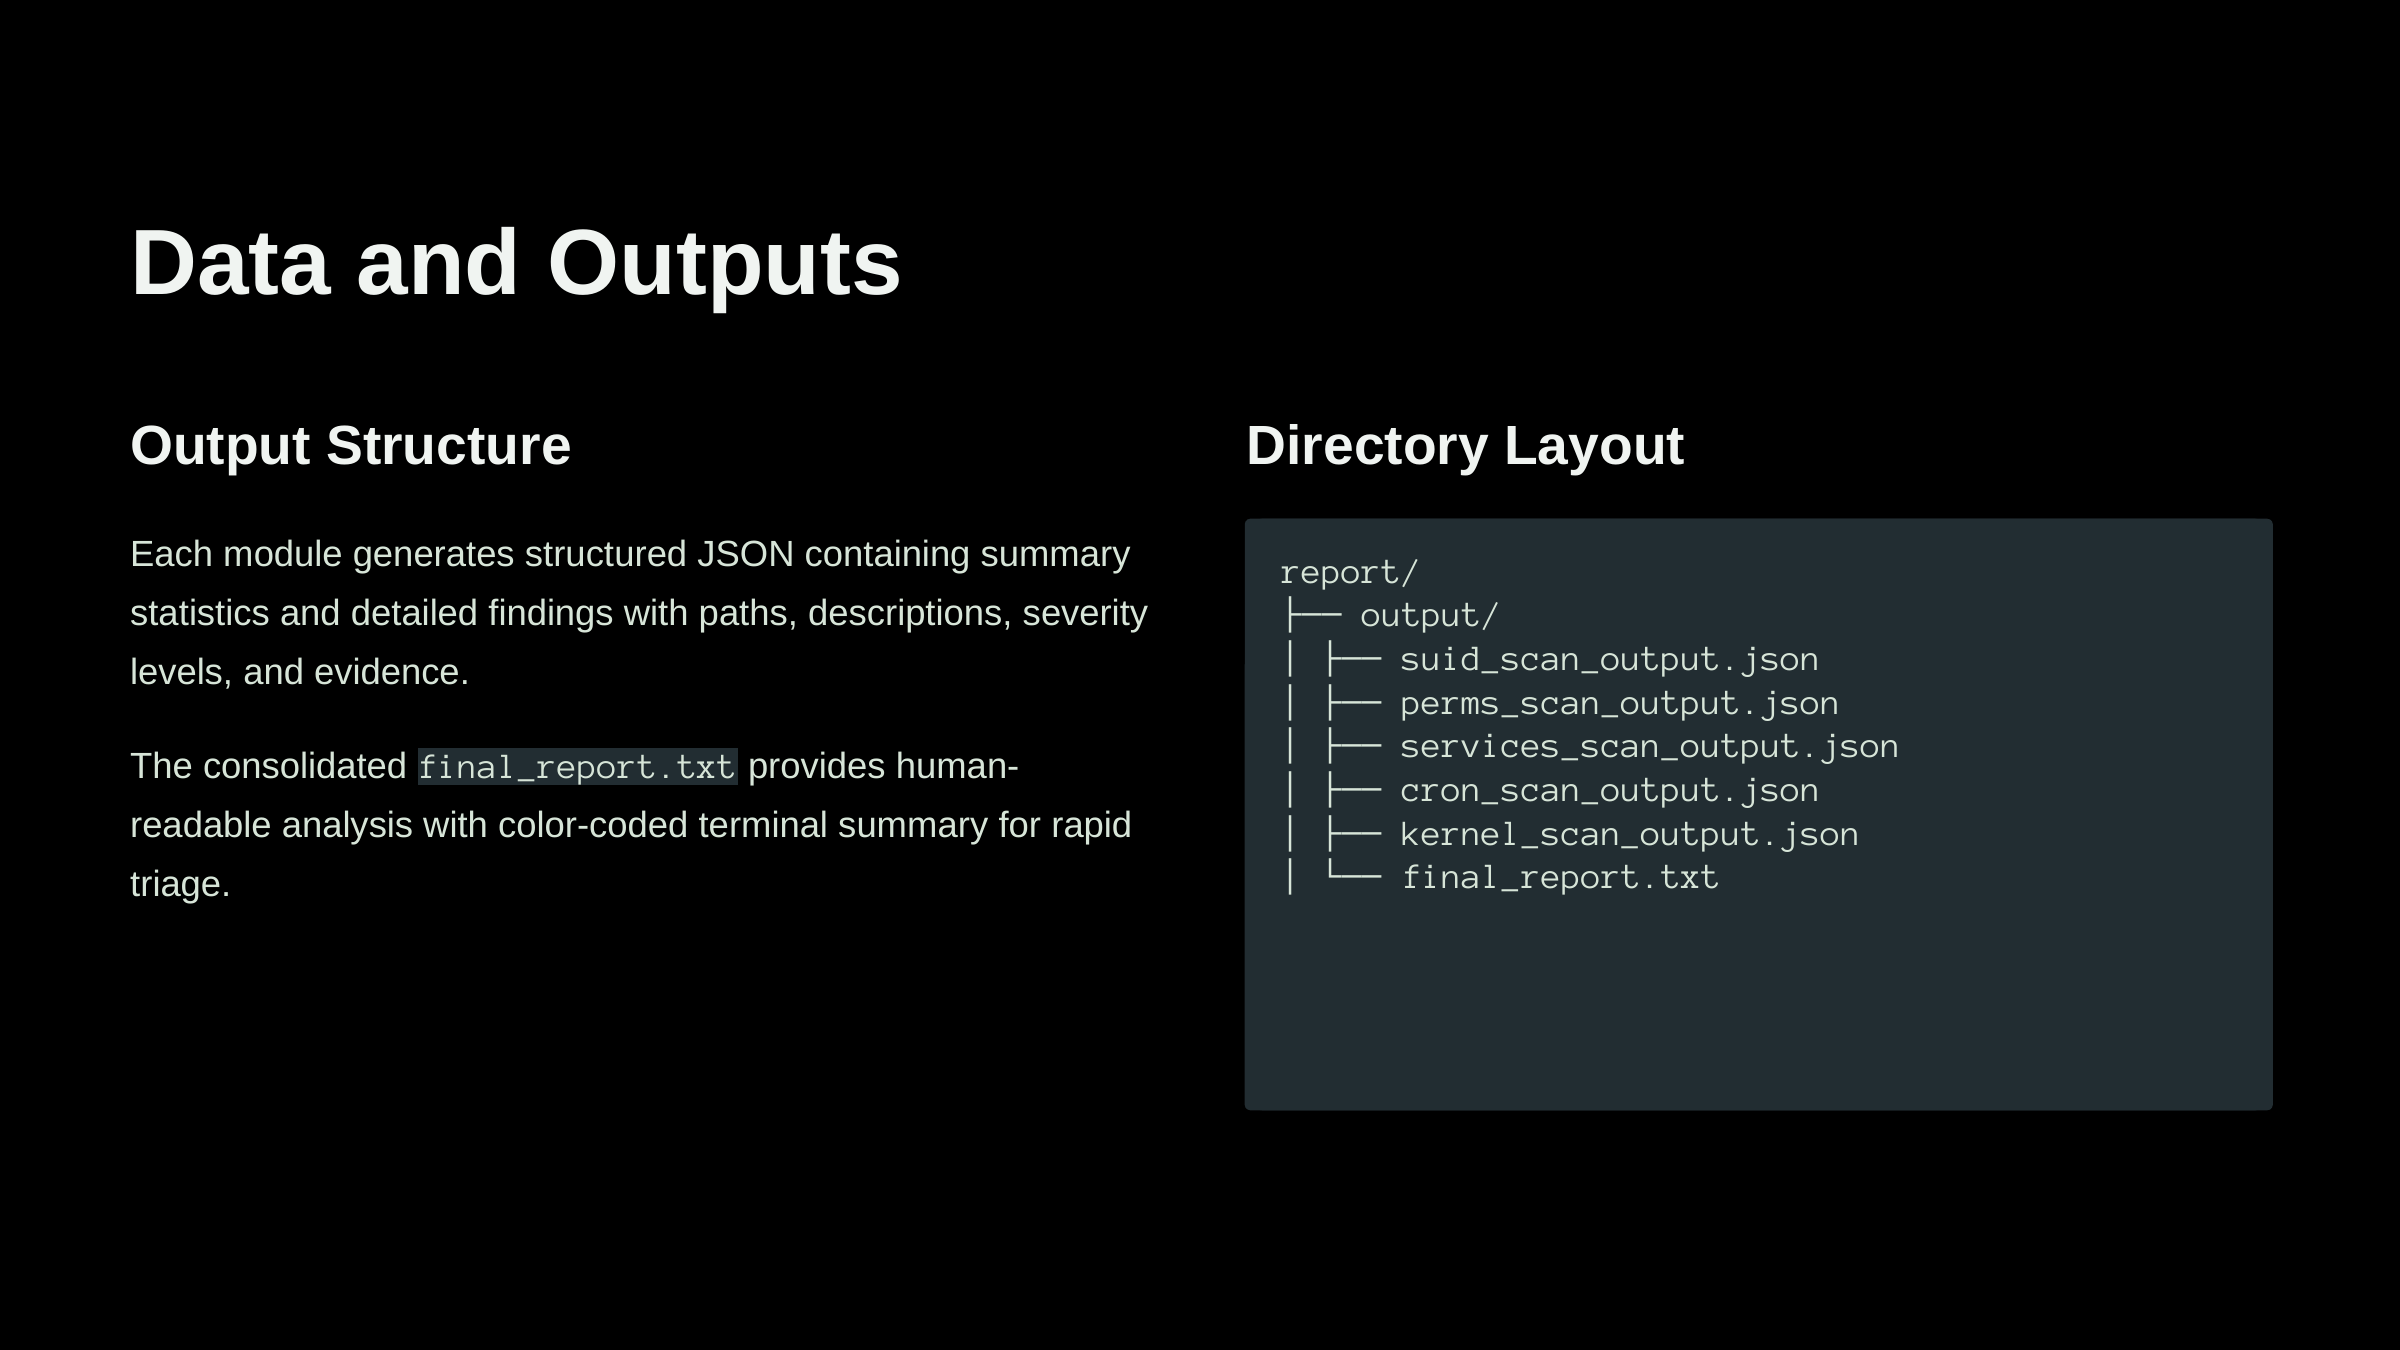

Data and Outputs
Output Structure
Directory Layout
Each module generates structured JSON containing summary statistics and detailed findings with paths, descriptions, severity levels, and evidence.

report/
├── output/
│ ├── suid_scan_output.json
│ ├── perms_scan_output.json
│ ├── services_scan_output.json
│ ├── cron_scan_output.json
│ ├── kernel_scan_output.json
│ └── final_report.txt

The consolidated final_report.txt provides human-readable analysis with color-coded terminal summary for rapid triage.